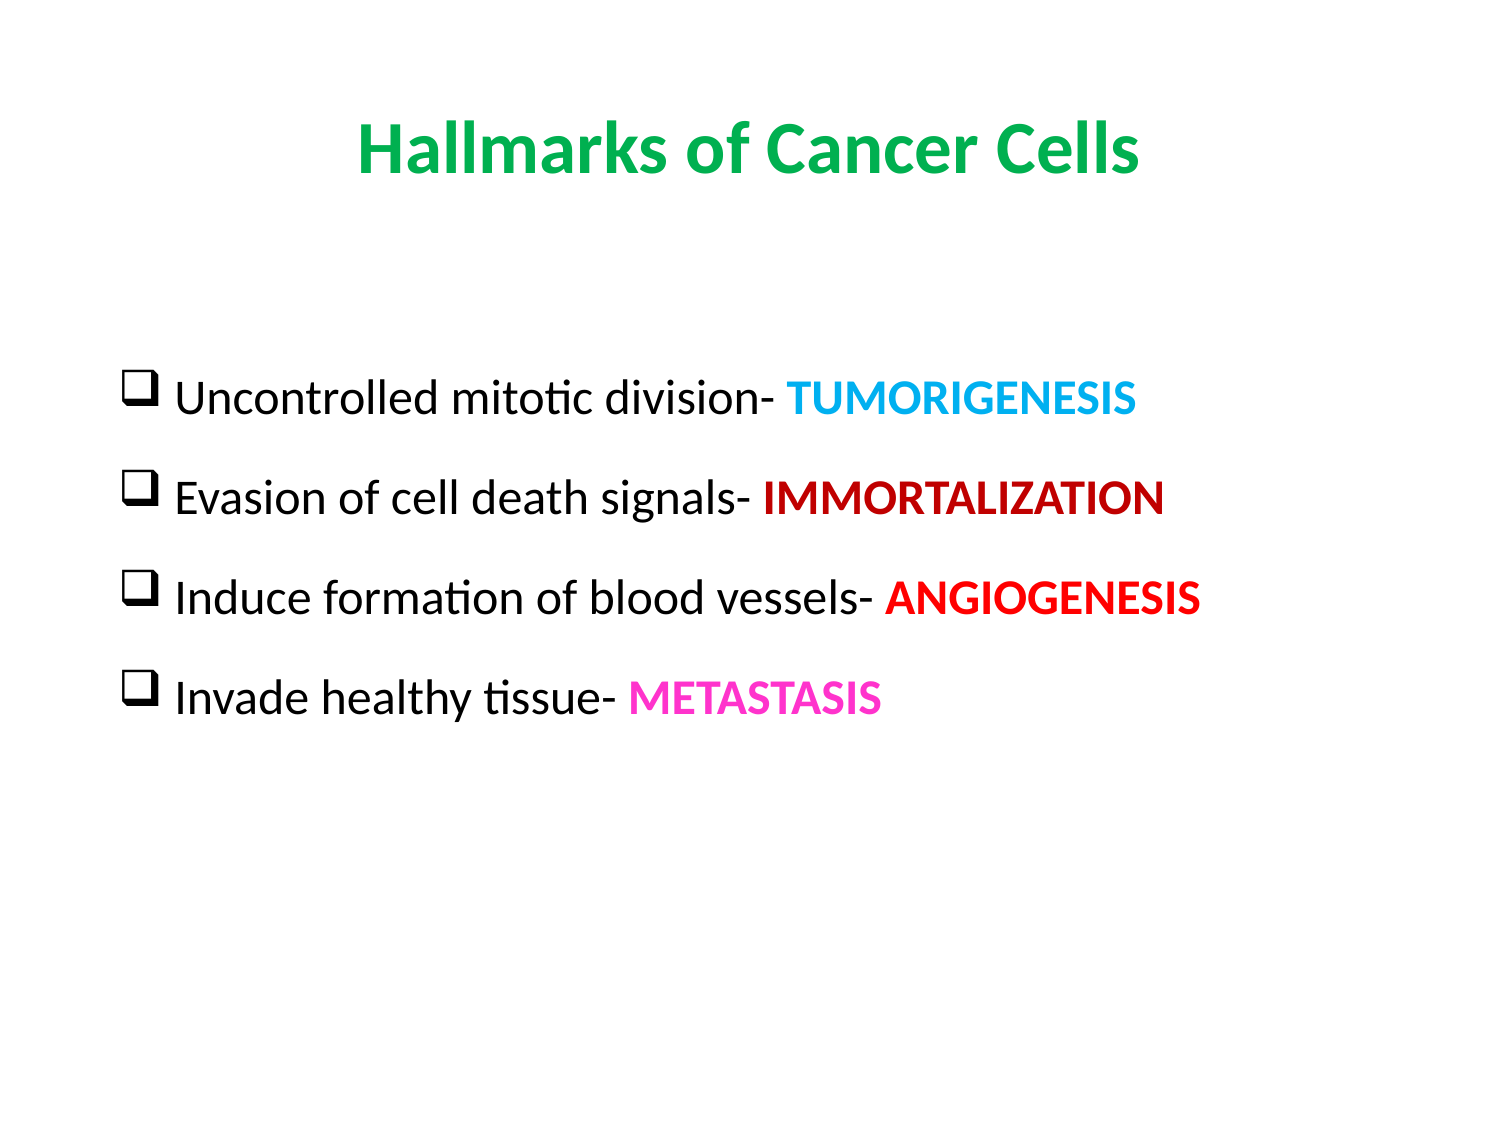

# Hallmarks of Cancer Cells
Uncontrolled mitotic division- TUMORIGENESIS
Evasion of cell death signals- IMMORTALIZATION
Induce formation of blood vessels- ANGIOGENESIS
Invade healthy tissue- METASTASIS